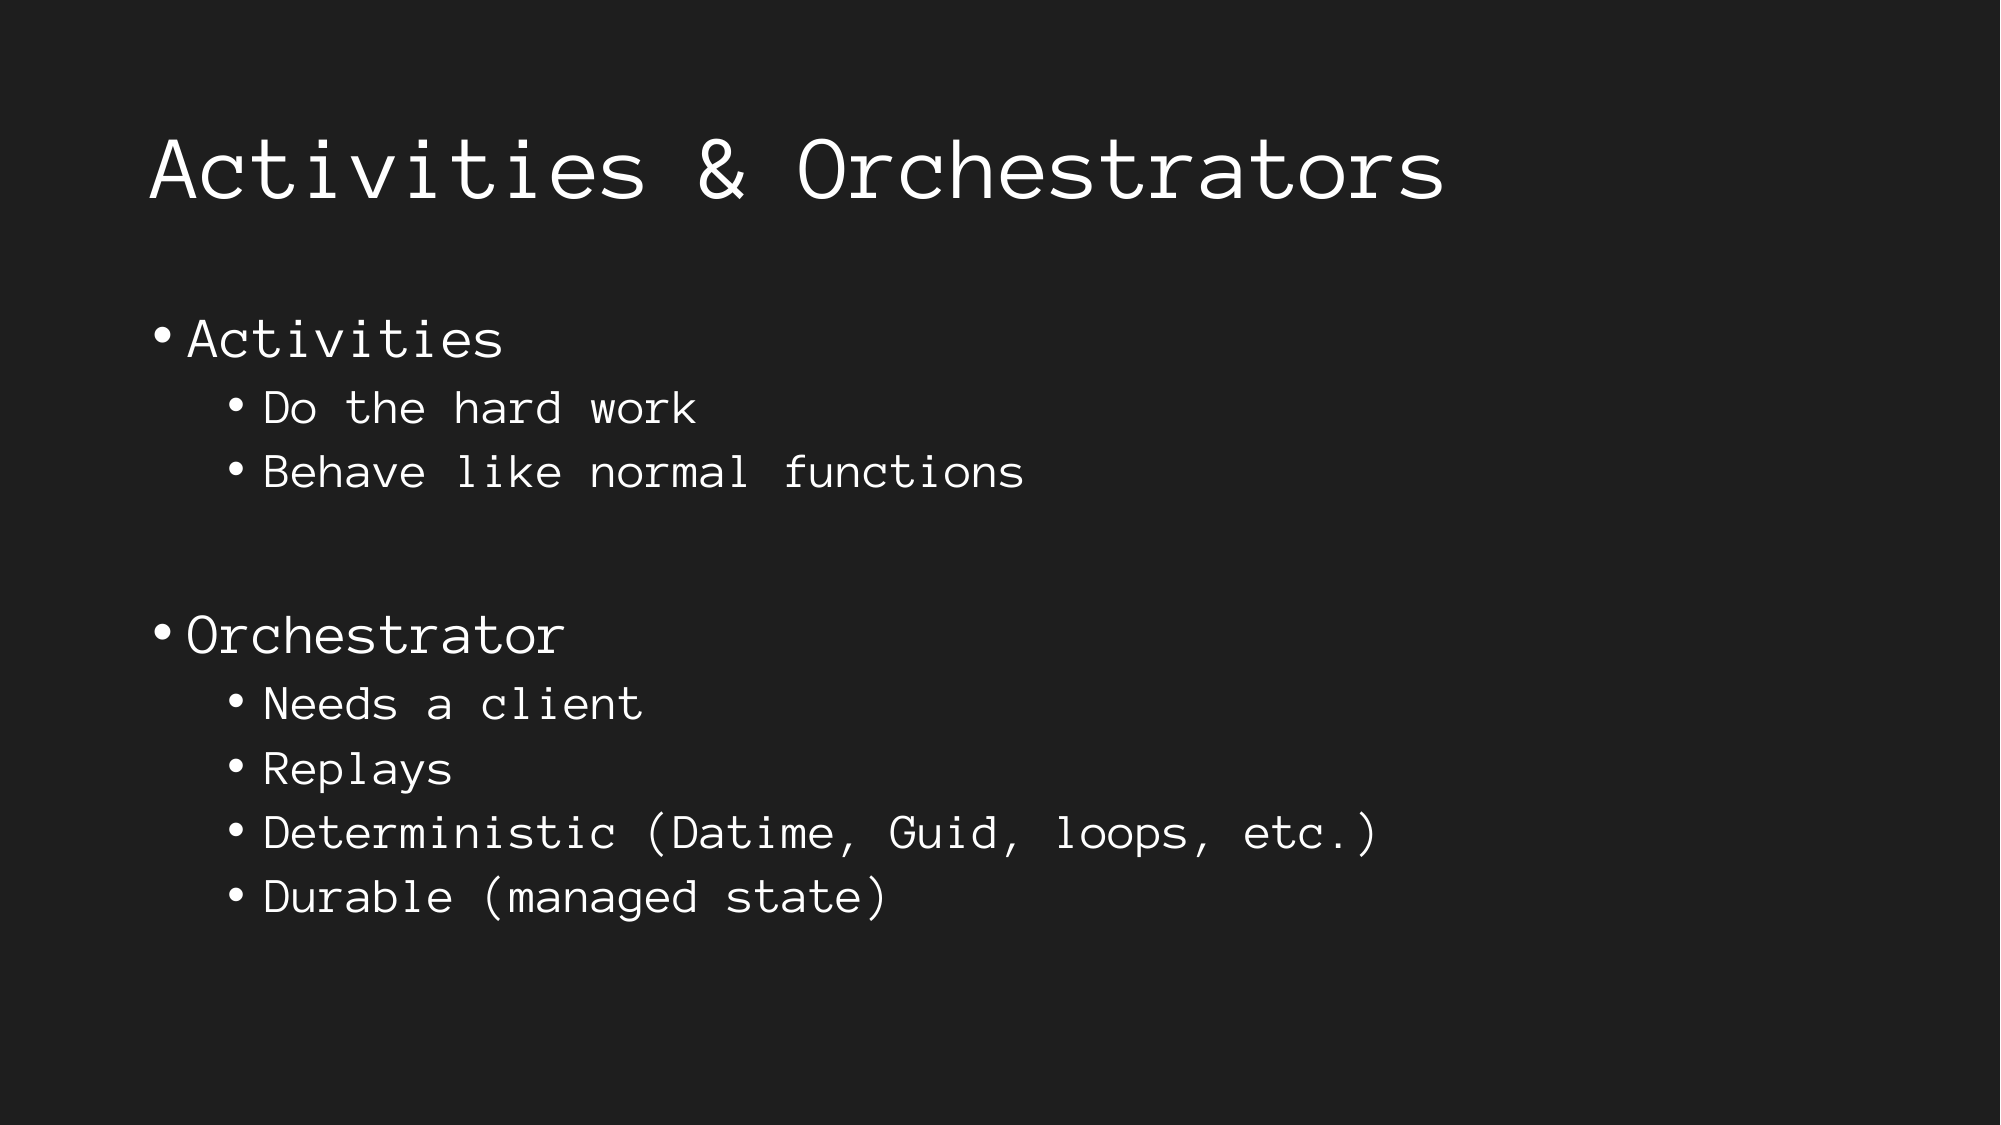

# Activities & Orchestrators
Activities
Do the hard work
Behave like normal functions

Orchestrator
Needs a client
Replays
Deterministic (Datime, Guid, loops, etc.)
Durable (managed state)